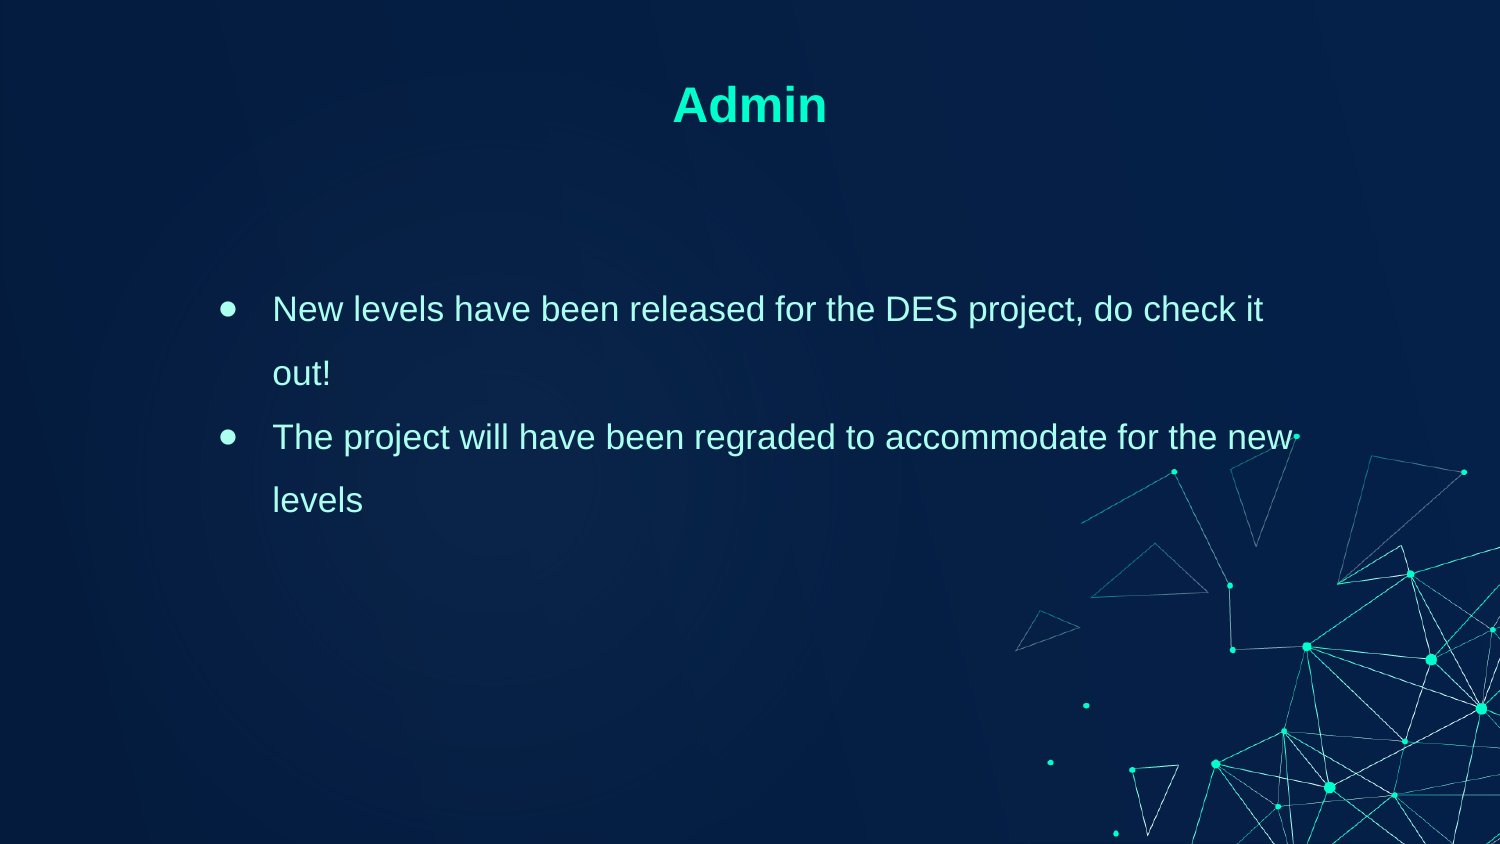

# Admin
New levels have been released for the DES project, do check it out!
The project will have been regraded to accommodate for the new levels